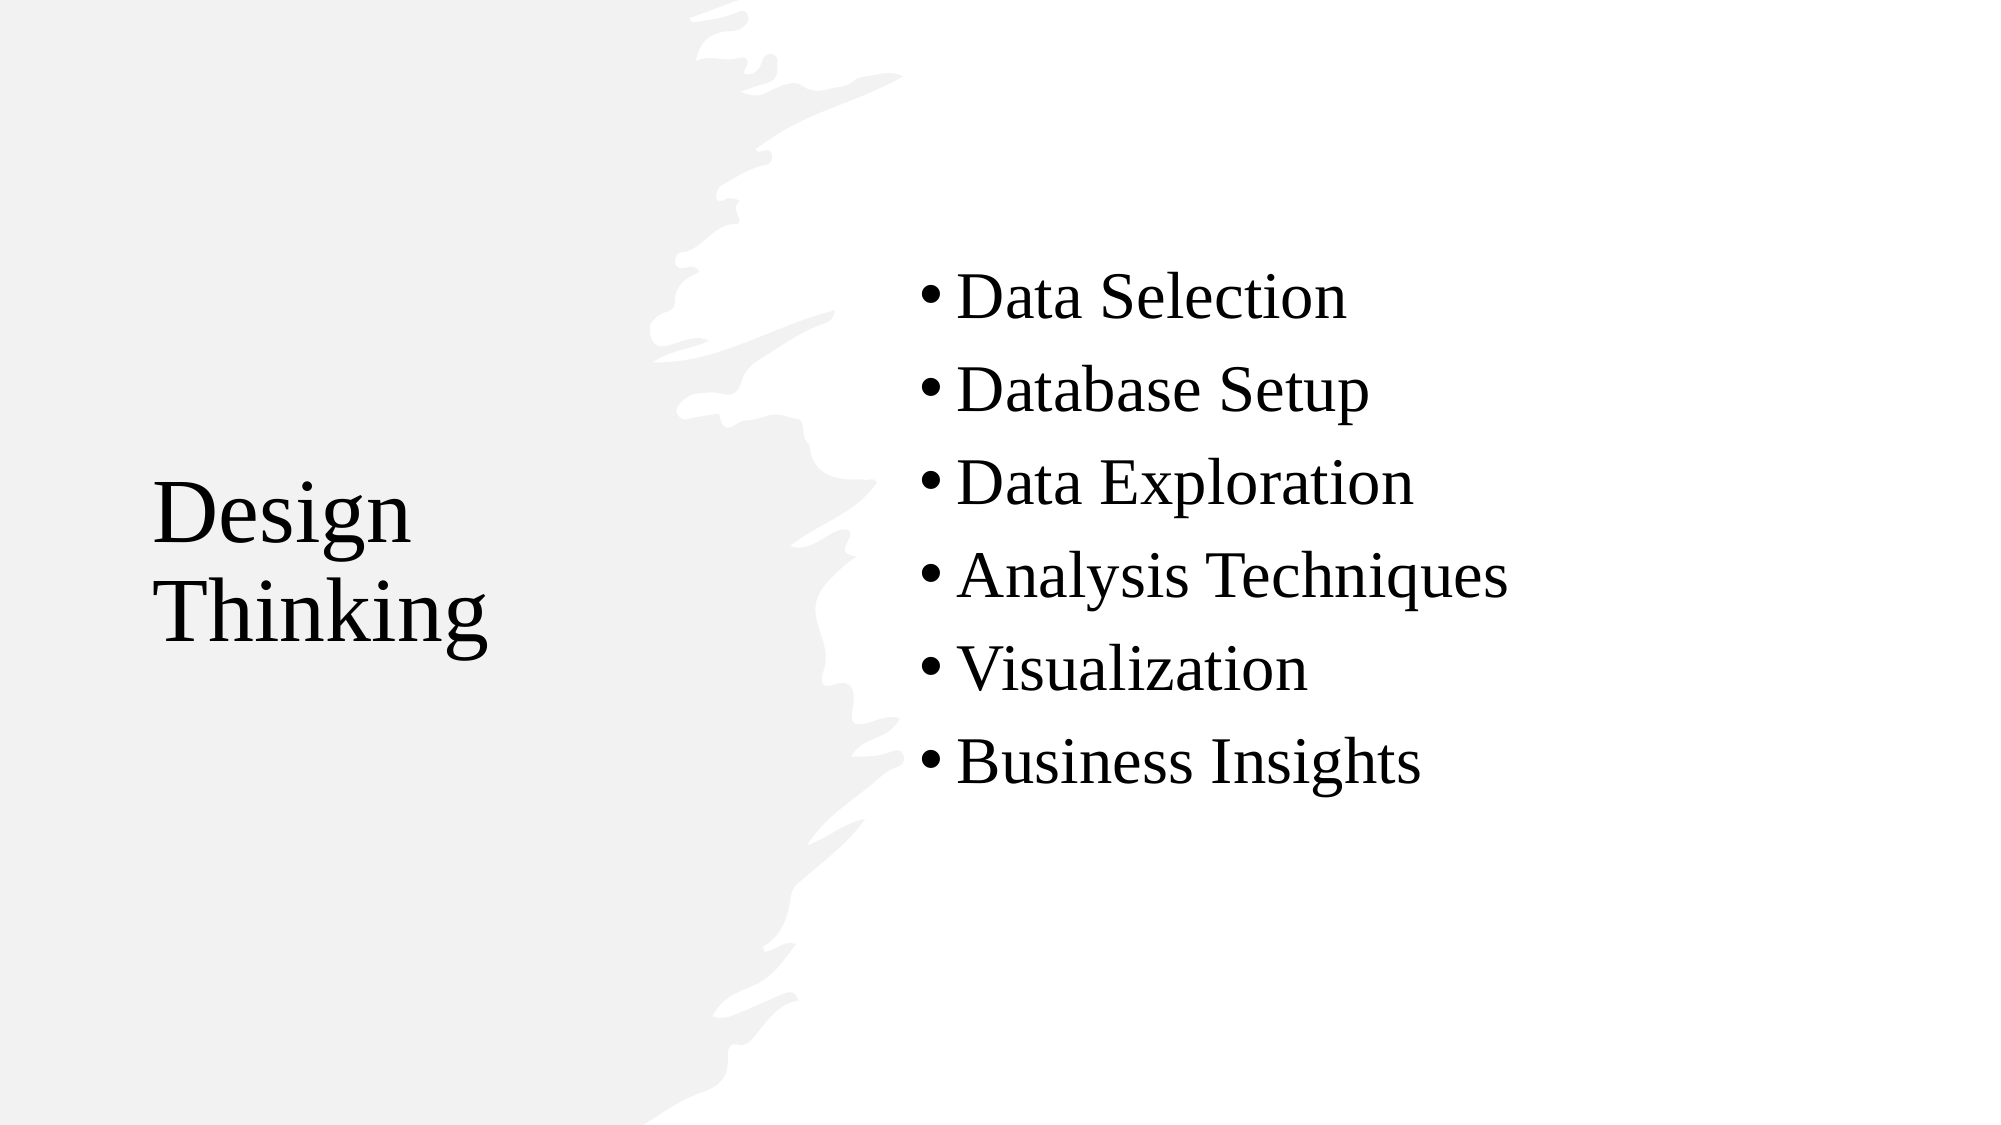

# Design Thinking
Data Selection
Database Setup
Data Exploration
Analysis Techniques
Visualization
Business Insights